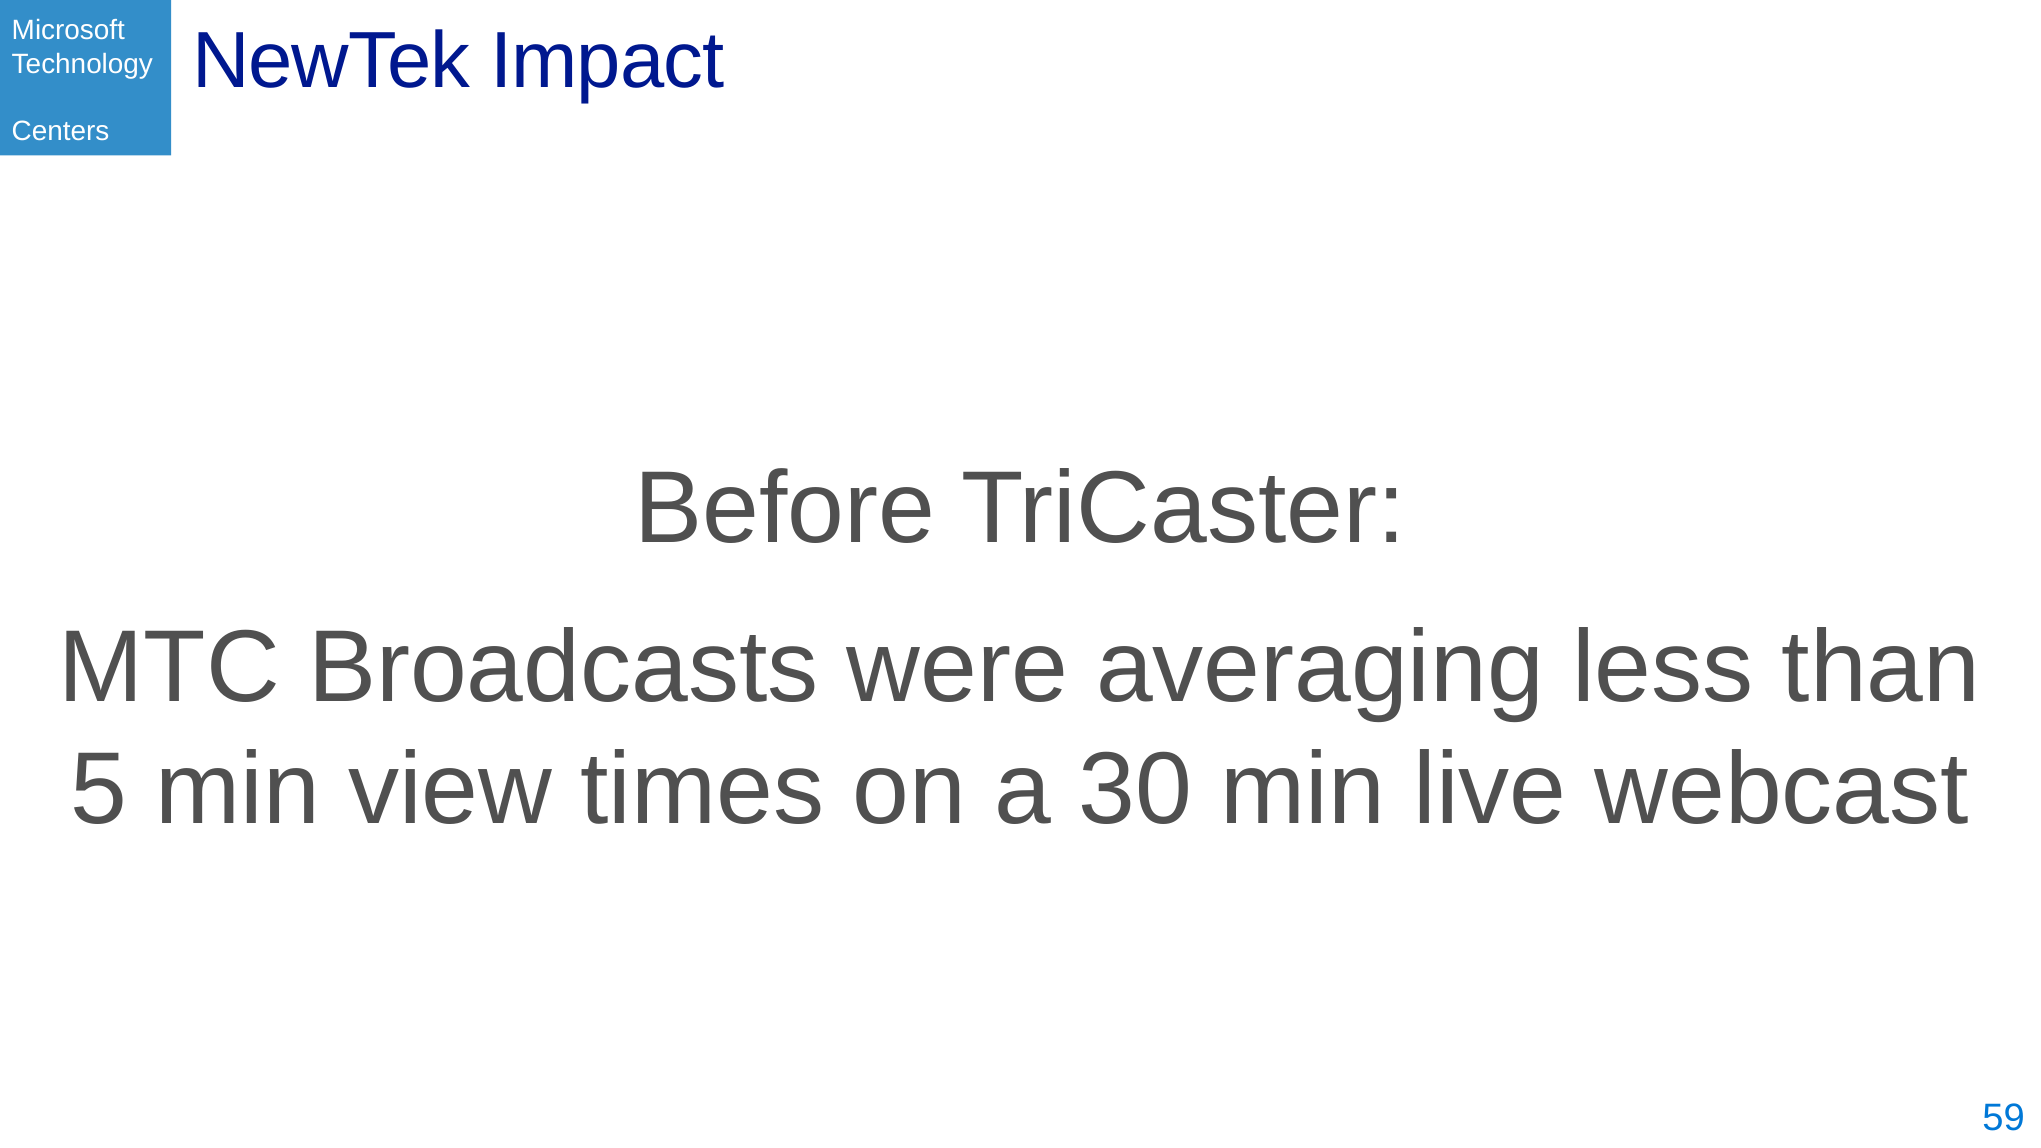

# NewTek Impact

Before TriCaster:
MTC Broadcasts were averaging less than 5 min view times on a 30 min live webcast
59